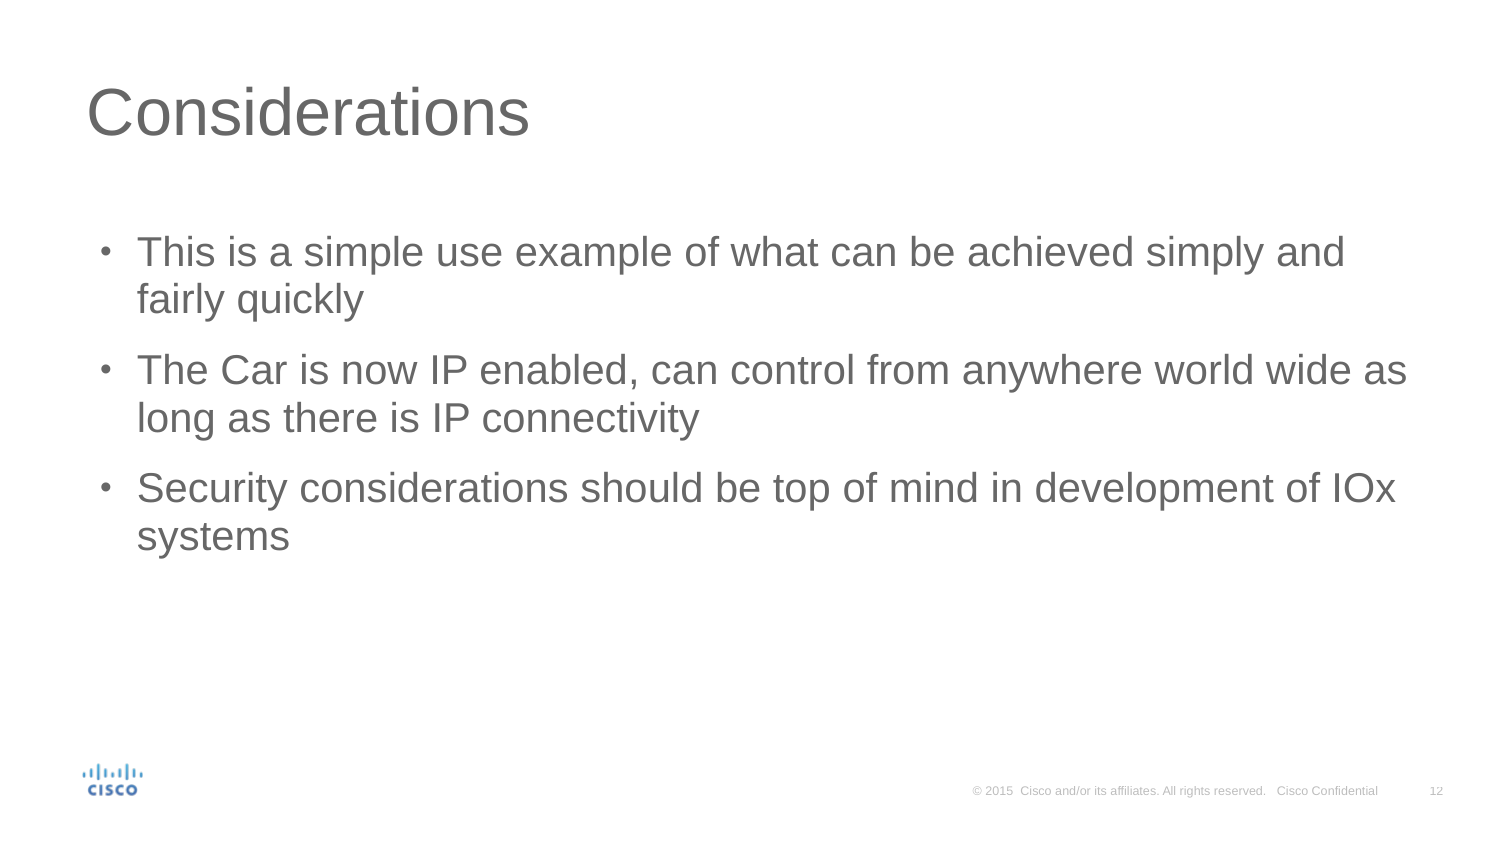

# Considerations
This is a simple use example of what can be achieved simply and fairly quickly
The Car is now IP enabled, can control from anywhere world wide as long as there is IP connectivity
Security considerations should be top of mind in development of IOx systems